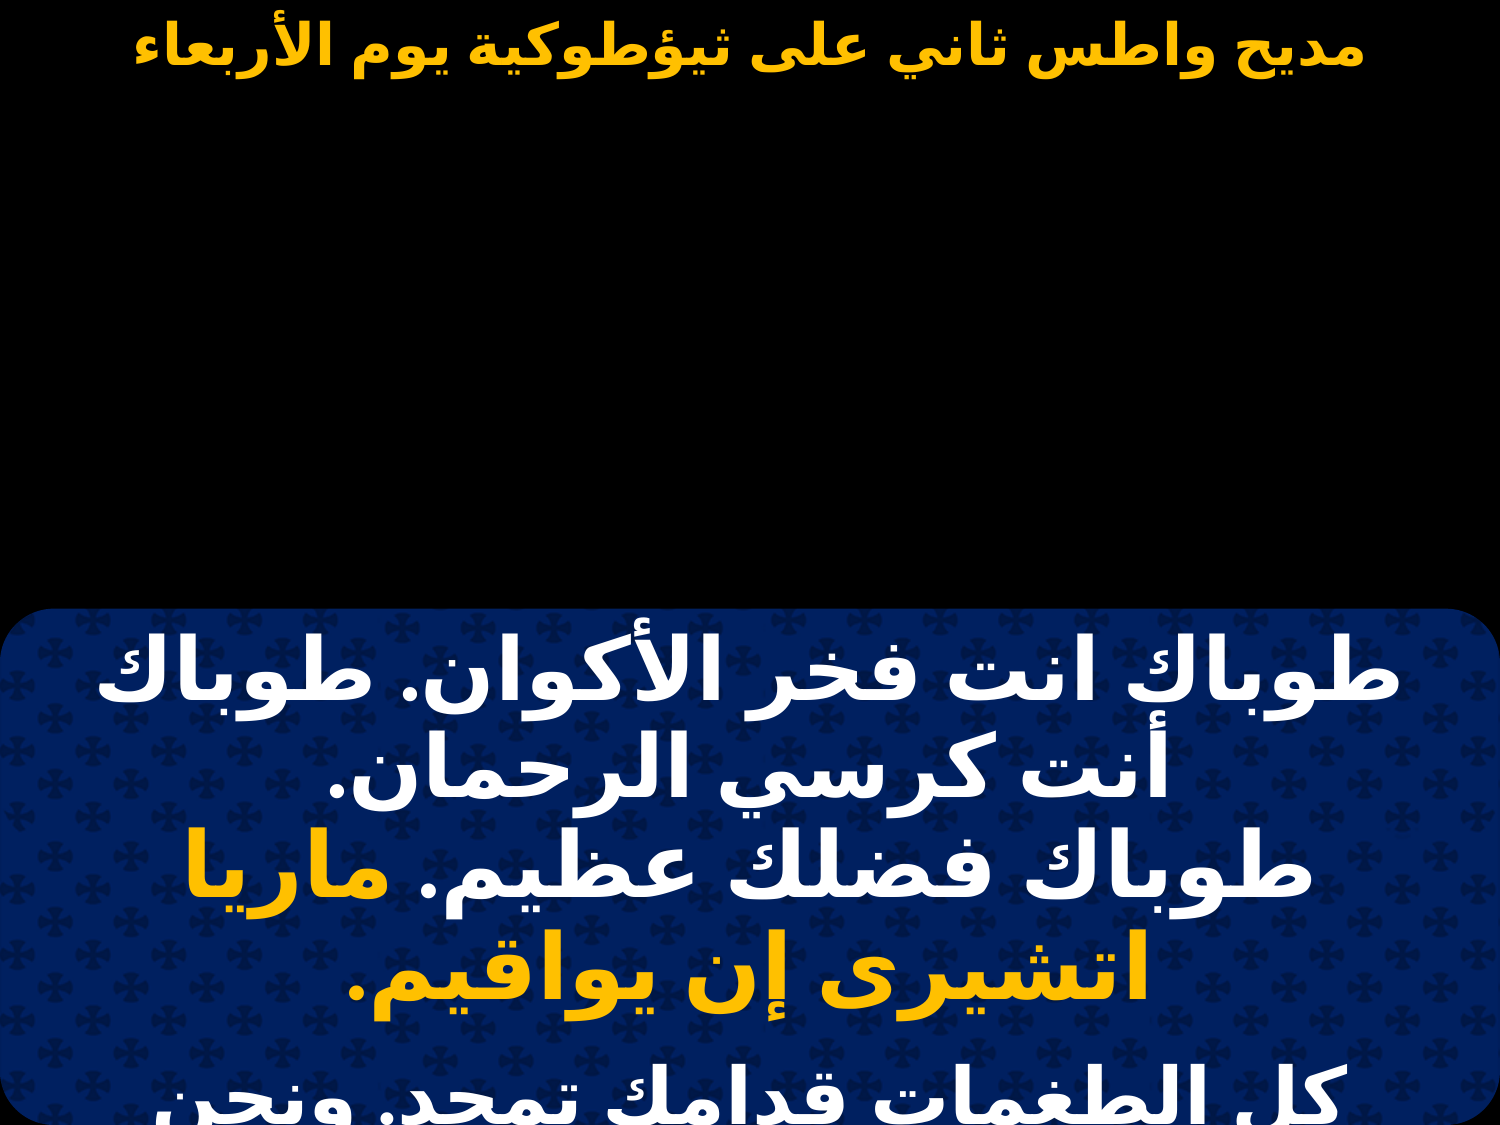

#
| طوباك انت فخر الأكوان. طوباك أنت كرسي الرحمان. طوباك فضلك عظيم. ماريا اتشيرى إن يواقيم. |
| --- |
|  |
| كل الطغمات قدامك تمجد. ونحن المؤمنون قدام ابنك نسجد. ونقول ارحمنا أيها السيد. ماريا اتشيرى إن يواقيم. |